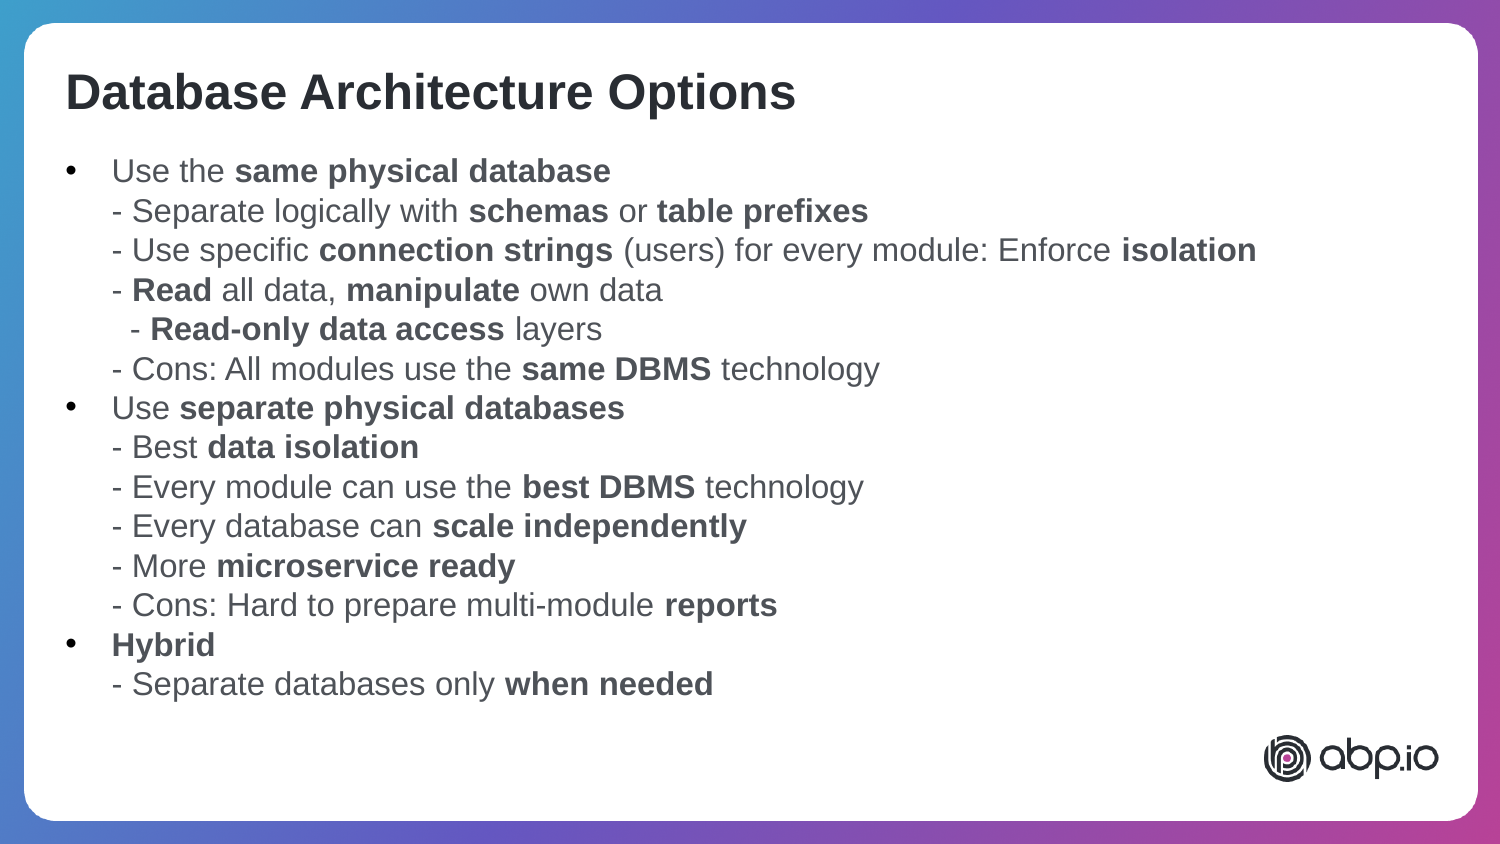

Database Architecture Options
Use the same physical database
- Separate logically with schemas or table prefixes
- Use specific connection strings (users) for every module: Enforce isolation
- Read all data, manipulate own data
  - Read-only data access layers
- Cons: All modules use the same DBMS technology
Use separate physical databases
- Best data isolation
- Every module can use the best DBMS technology
- Every database can scale independently
- More microservice ready
- Cons: Hard to prepare multi-module reports
Hybrid
- Separate databases only when needed